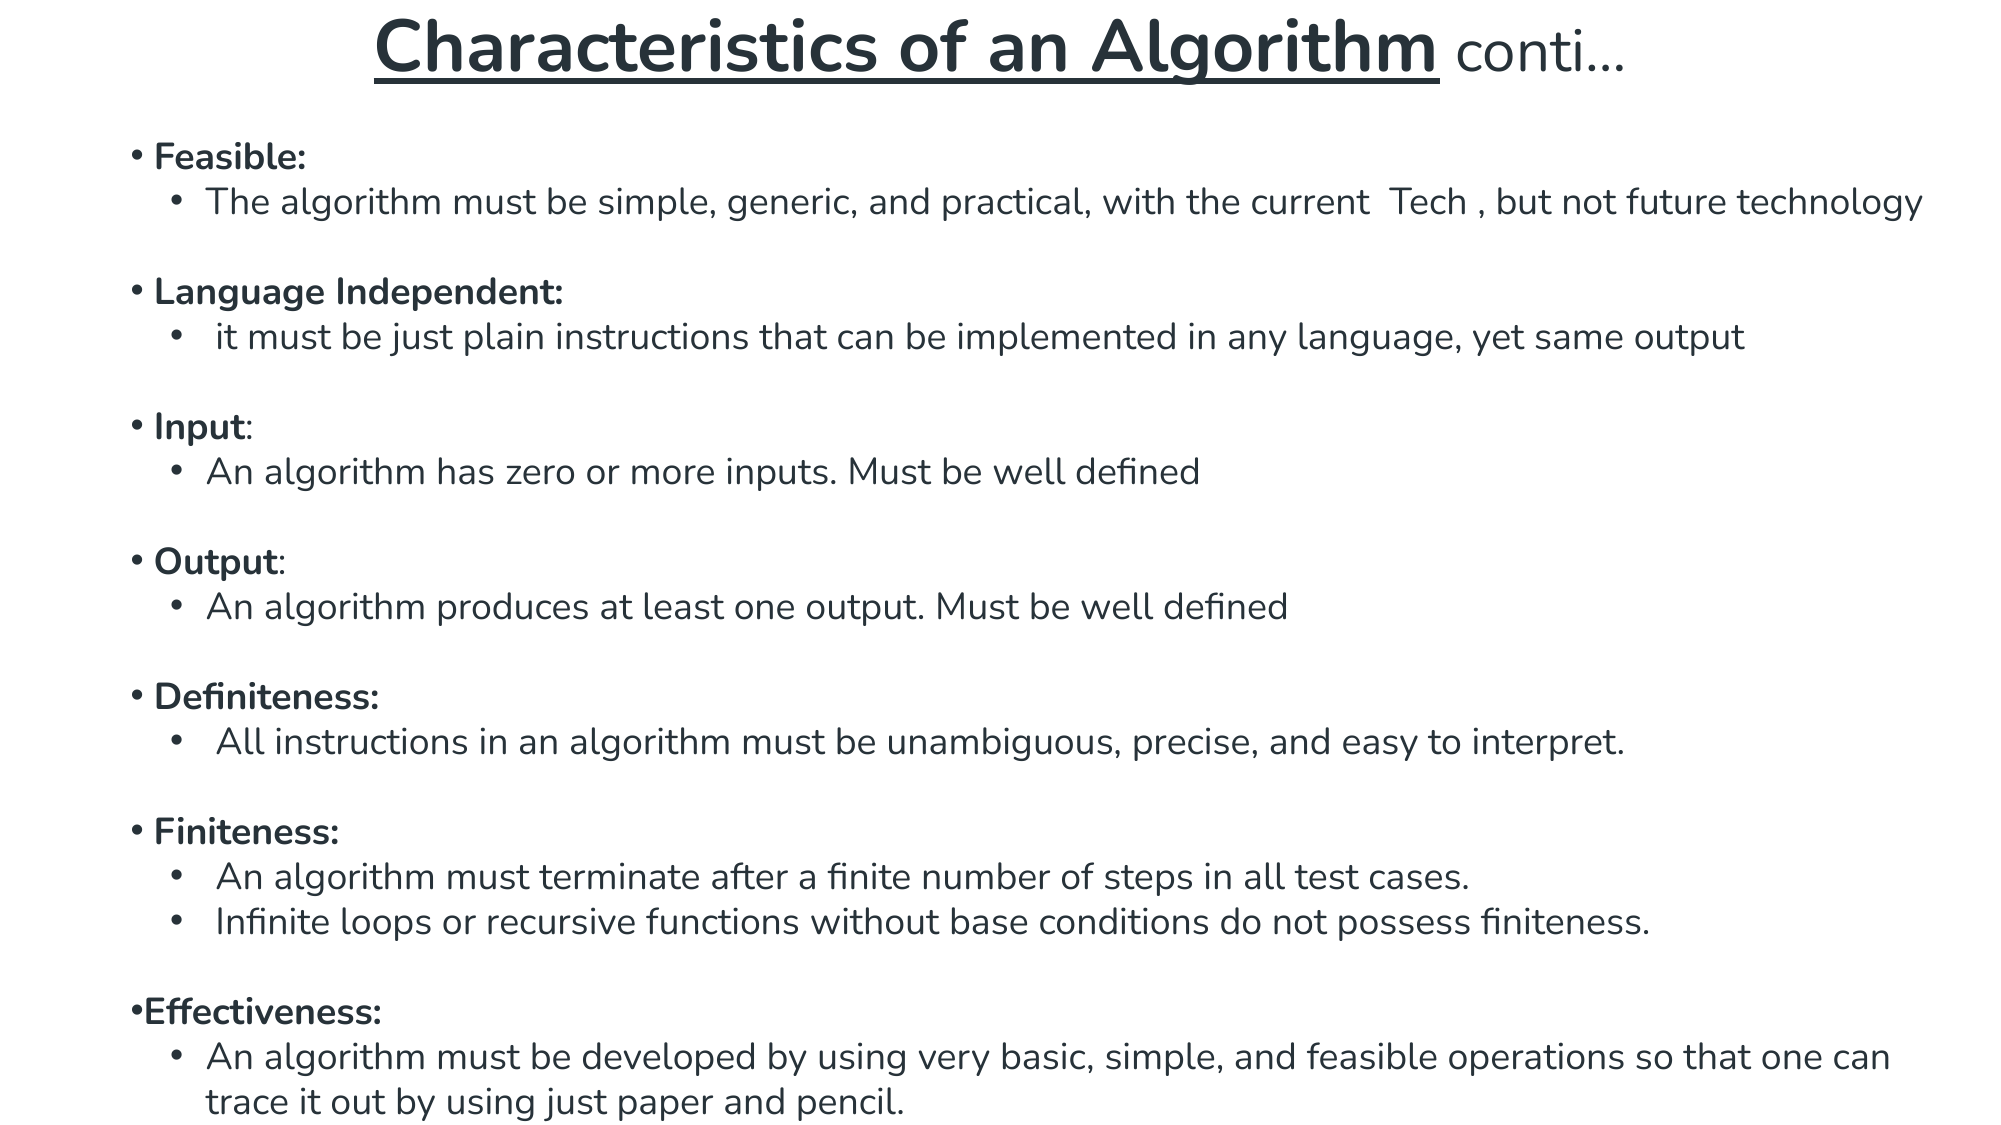

# Characteristics of an Algorithm conti…
 Feasible:
The algorithm must be simple, generic, and practical, with the current  Tech , but not future technology

 Language Independent:
 it must be just plain instructions that can be implemented in any language, yet same output

 Input:
An algorithm has zero or more inputs. Must be well defined

 Output:
An algorithm produces at least one output. Must be well defined

 Definiteness:
 All instructions in an algorithm must be unambiguous, precise, and easy to interpret.

 Finiteness:
 An algorithm must terminate after a finite number of steps in all test cases.
 Infinite loops or recursive functions without base conditions do not possess finiteness.

Effectiveness:
An algorithm must be developed by using very basic, simple, and feasible operations so that one can trace it out by using just paper and pencil.